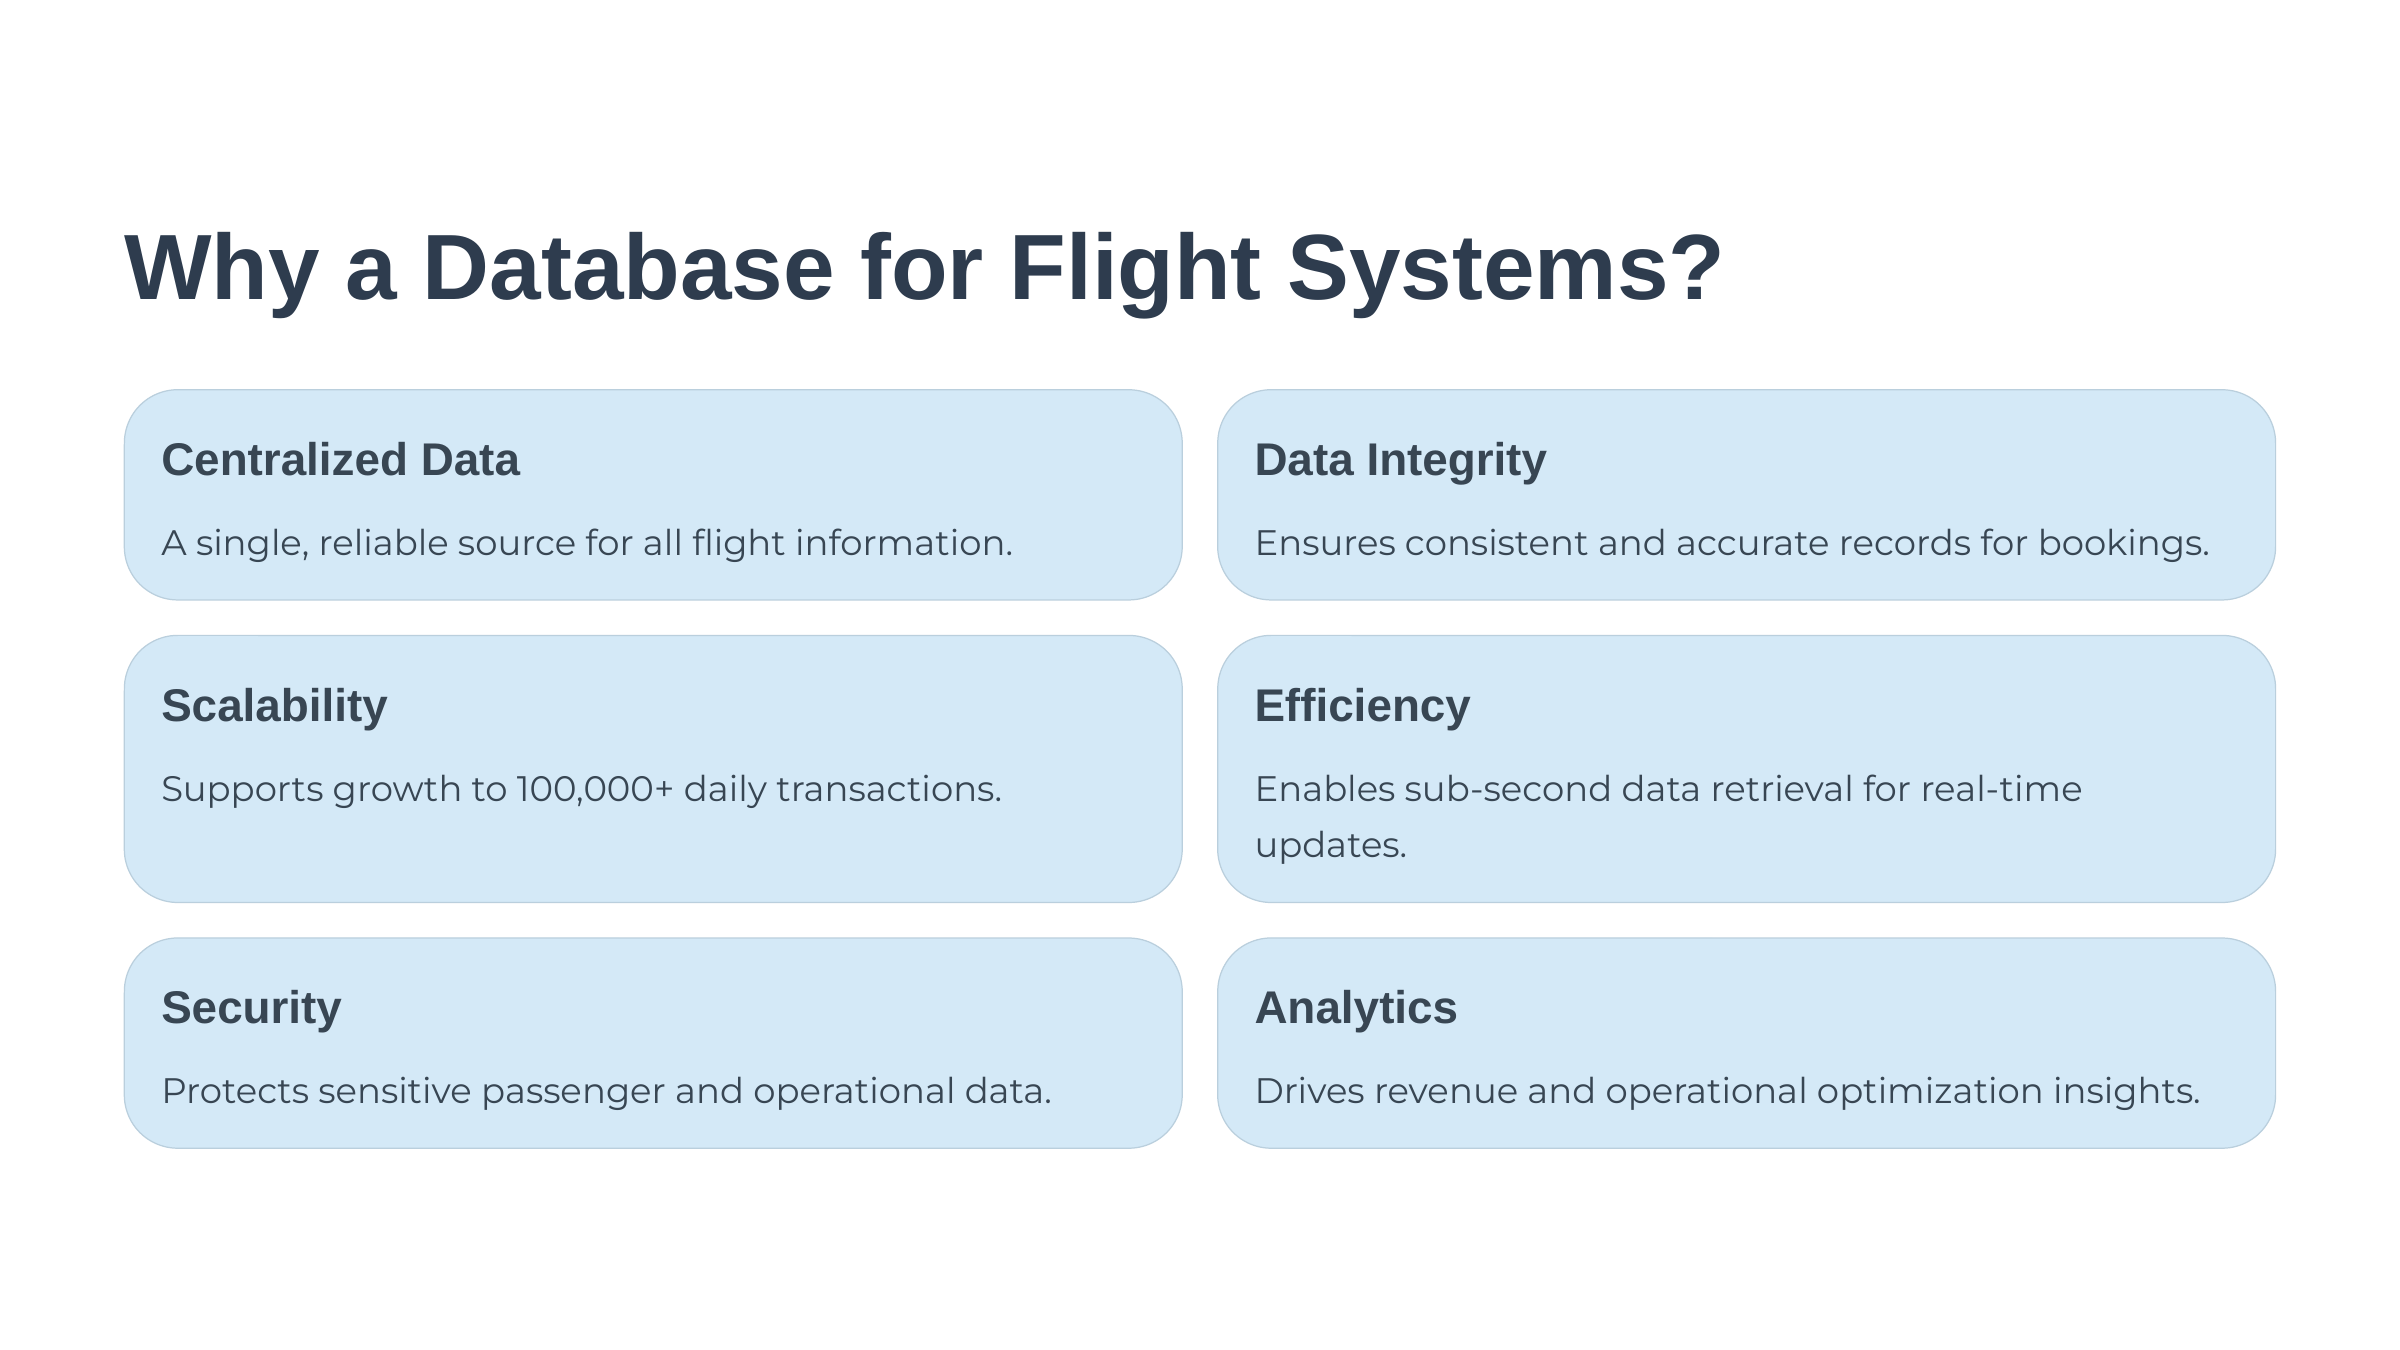

Why a Database for Flight Systems?

Centralized Data
Data Integrity
A single, reliable source for all flight information.
Ensures consistent and accurate records for bookings.

Scalability
Efficiency
Supports growth to 100,000+ daily transactions.
Enables sub-second data retrieval for real-time updates.

Security
Analytics
Protects sensitive passenger and operational data.
Drives revenue and operational optimization insights.
.